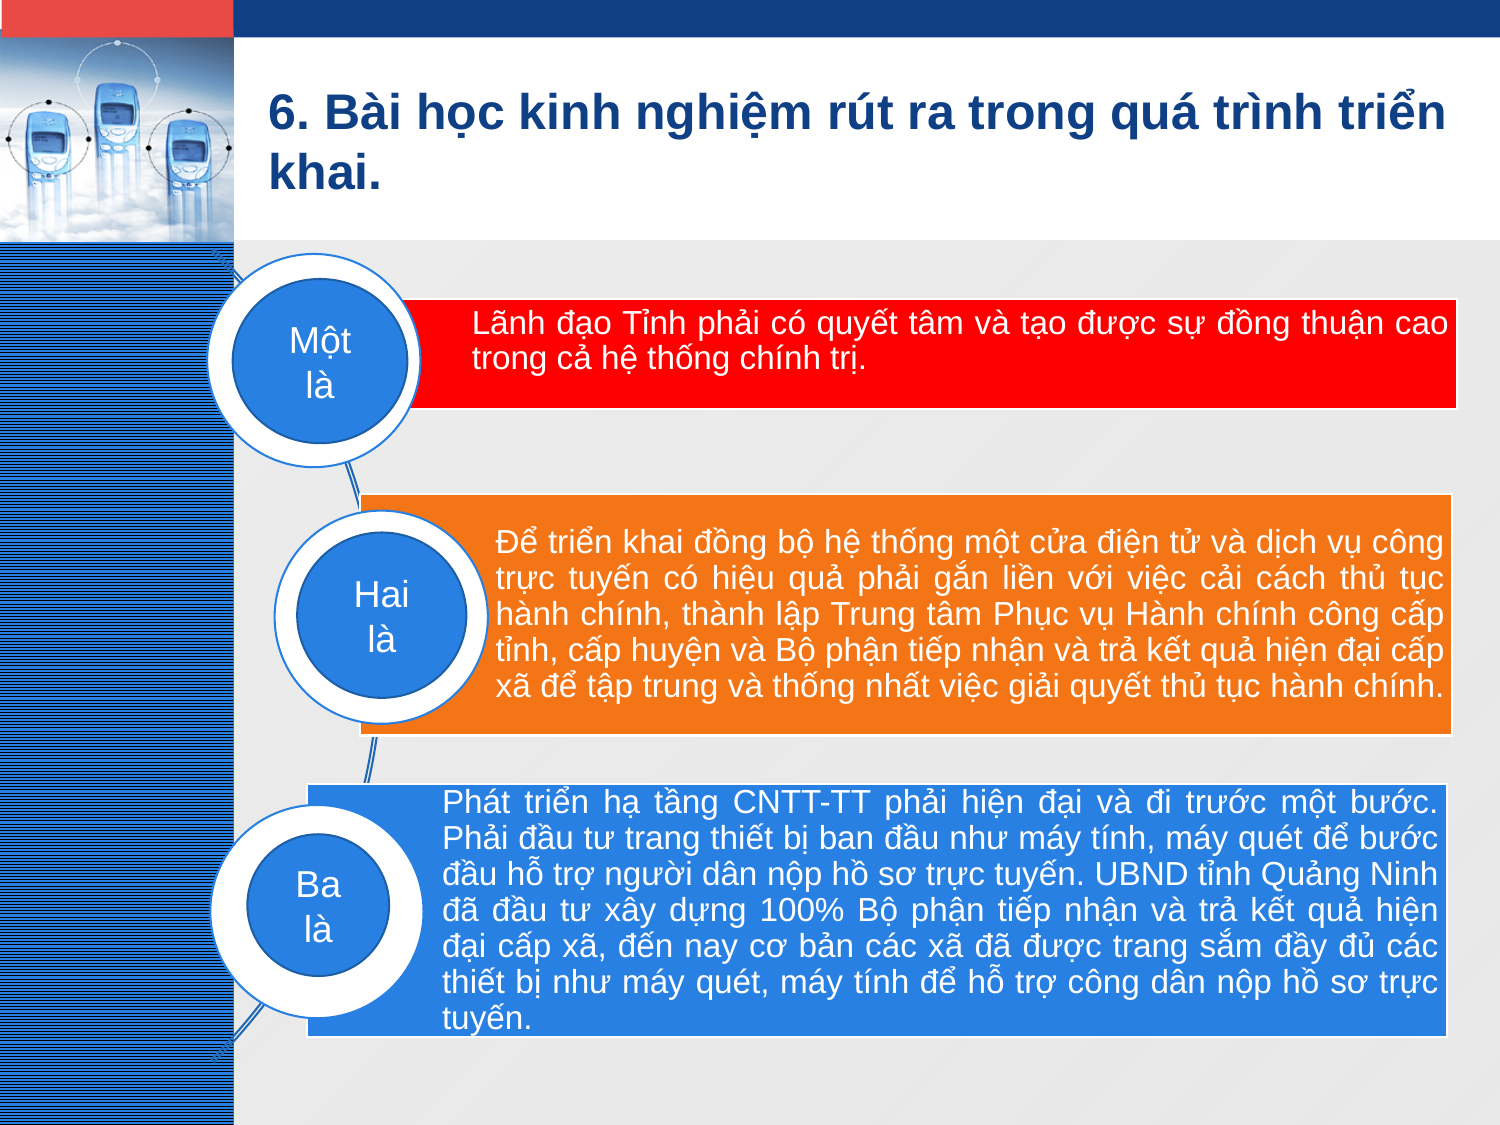

# 6. Bài học kinh nghiệm rút ra trong quá trình triển khai.
Lãnh đạo Tỉnh phải có quyết tâm và tạo được sự đồng thuận cao trong cả hệ thống chính trị.

Để triển khai đồng bộ hệ thống một cửa điện tử và dịch vụ công trực tuyến có hiệu quả phải gắn liền với việc cải cách thủ tục hành chính, thành lập Trung tâm Phục vụ Hành chính công cấp tỉnh, cấp huyện và Bộ phận tiếp nhận và trả kết quả hiện đại cấp xã để tập trung và thống nhất việc giải quyết thủ tục hành chính.
Phát triển hạ tầng CNTT-TT phải hiện đại và đi trước một bước. Phải đầu tư trang thiết bị ban đầu như máy tính, máy quét để bước đầu hỗ trợ người dân nộp hồ sơ trực tuyến. UBND tỉnh Quảng Ninh đã đầu tư xây dựng 100% Bộ phận tiếp nhận và trả kết quả hiện đại cấp xã, đến nay cơ bản các xã đã được trang sắm đầy đủ các thiết bị như máy quét, máy tính để hỗ trợ công dân nộp hồ sơ trực tuyến.
Một là
Hai là
Ba là